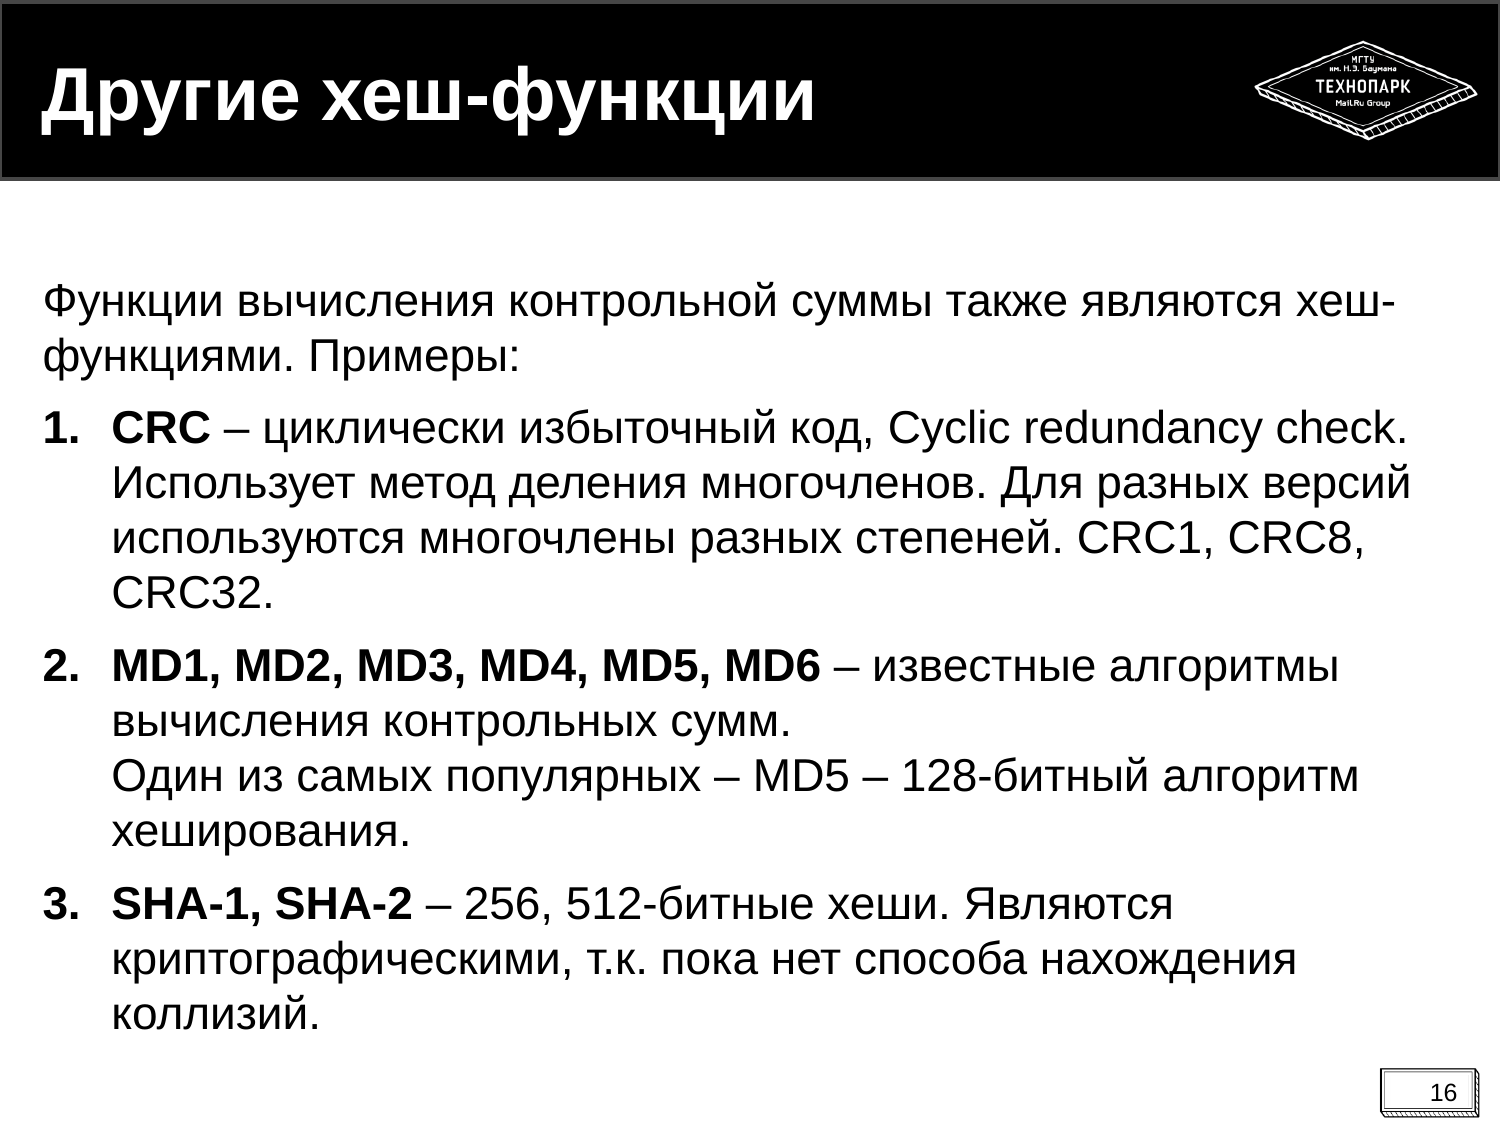

# Другие хеш-функции
Функции вычисления контрольной суммы также являются хеш-функциями. Примеры:
CRC – циклически избыточный код, Cyclic redundancy check. Использует метод деления многочленов. Для разных версий используются многочлены разных степеней. CRC1, CRC8, CRC32.
MD1, MD2, MD3, MD4, MD5, MD6 – известные алгоритмы вычисления контрольных сумм.
Один из самых популярных – MD5 – 128-битный алгоритм хеширования.
SHA-1, SHA-2 – 256, 512-битные хеши. Являются криптографическими, т.к. пока нет способа нахождения коллизий.
16